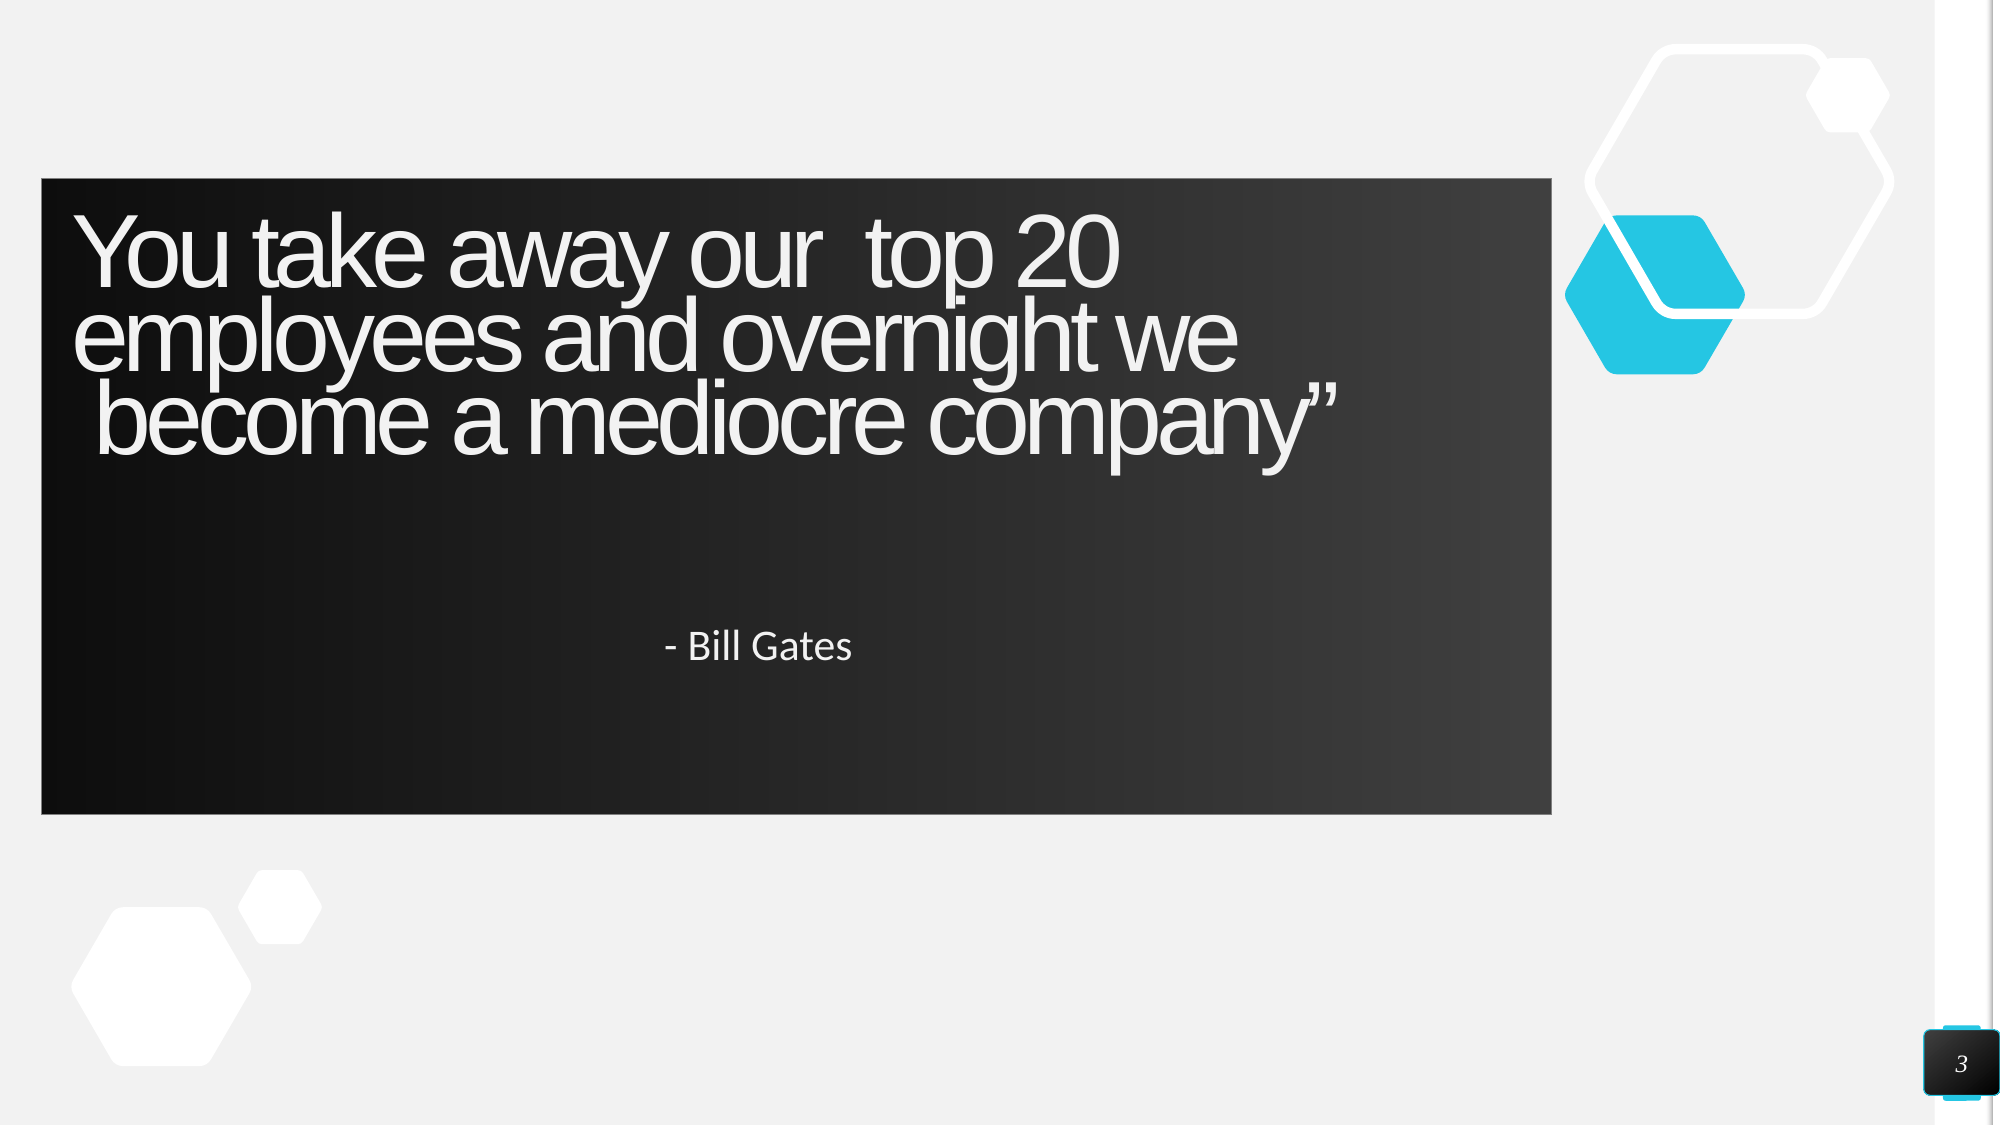

# You take away our  top 20 employees and overnight we  become a mediocre company”
- Bill Gates
3